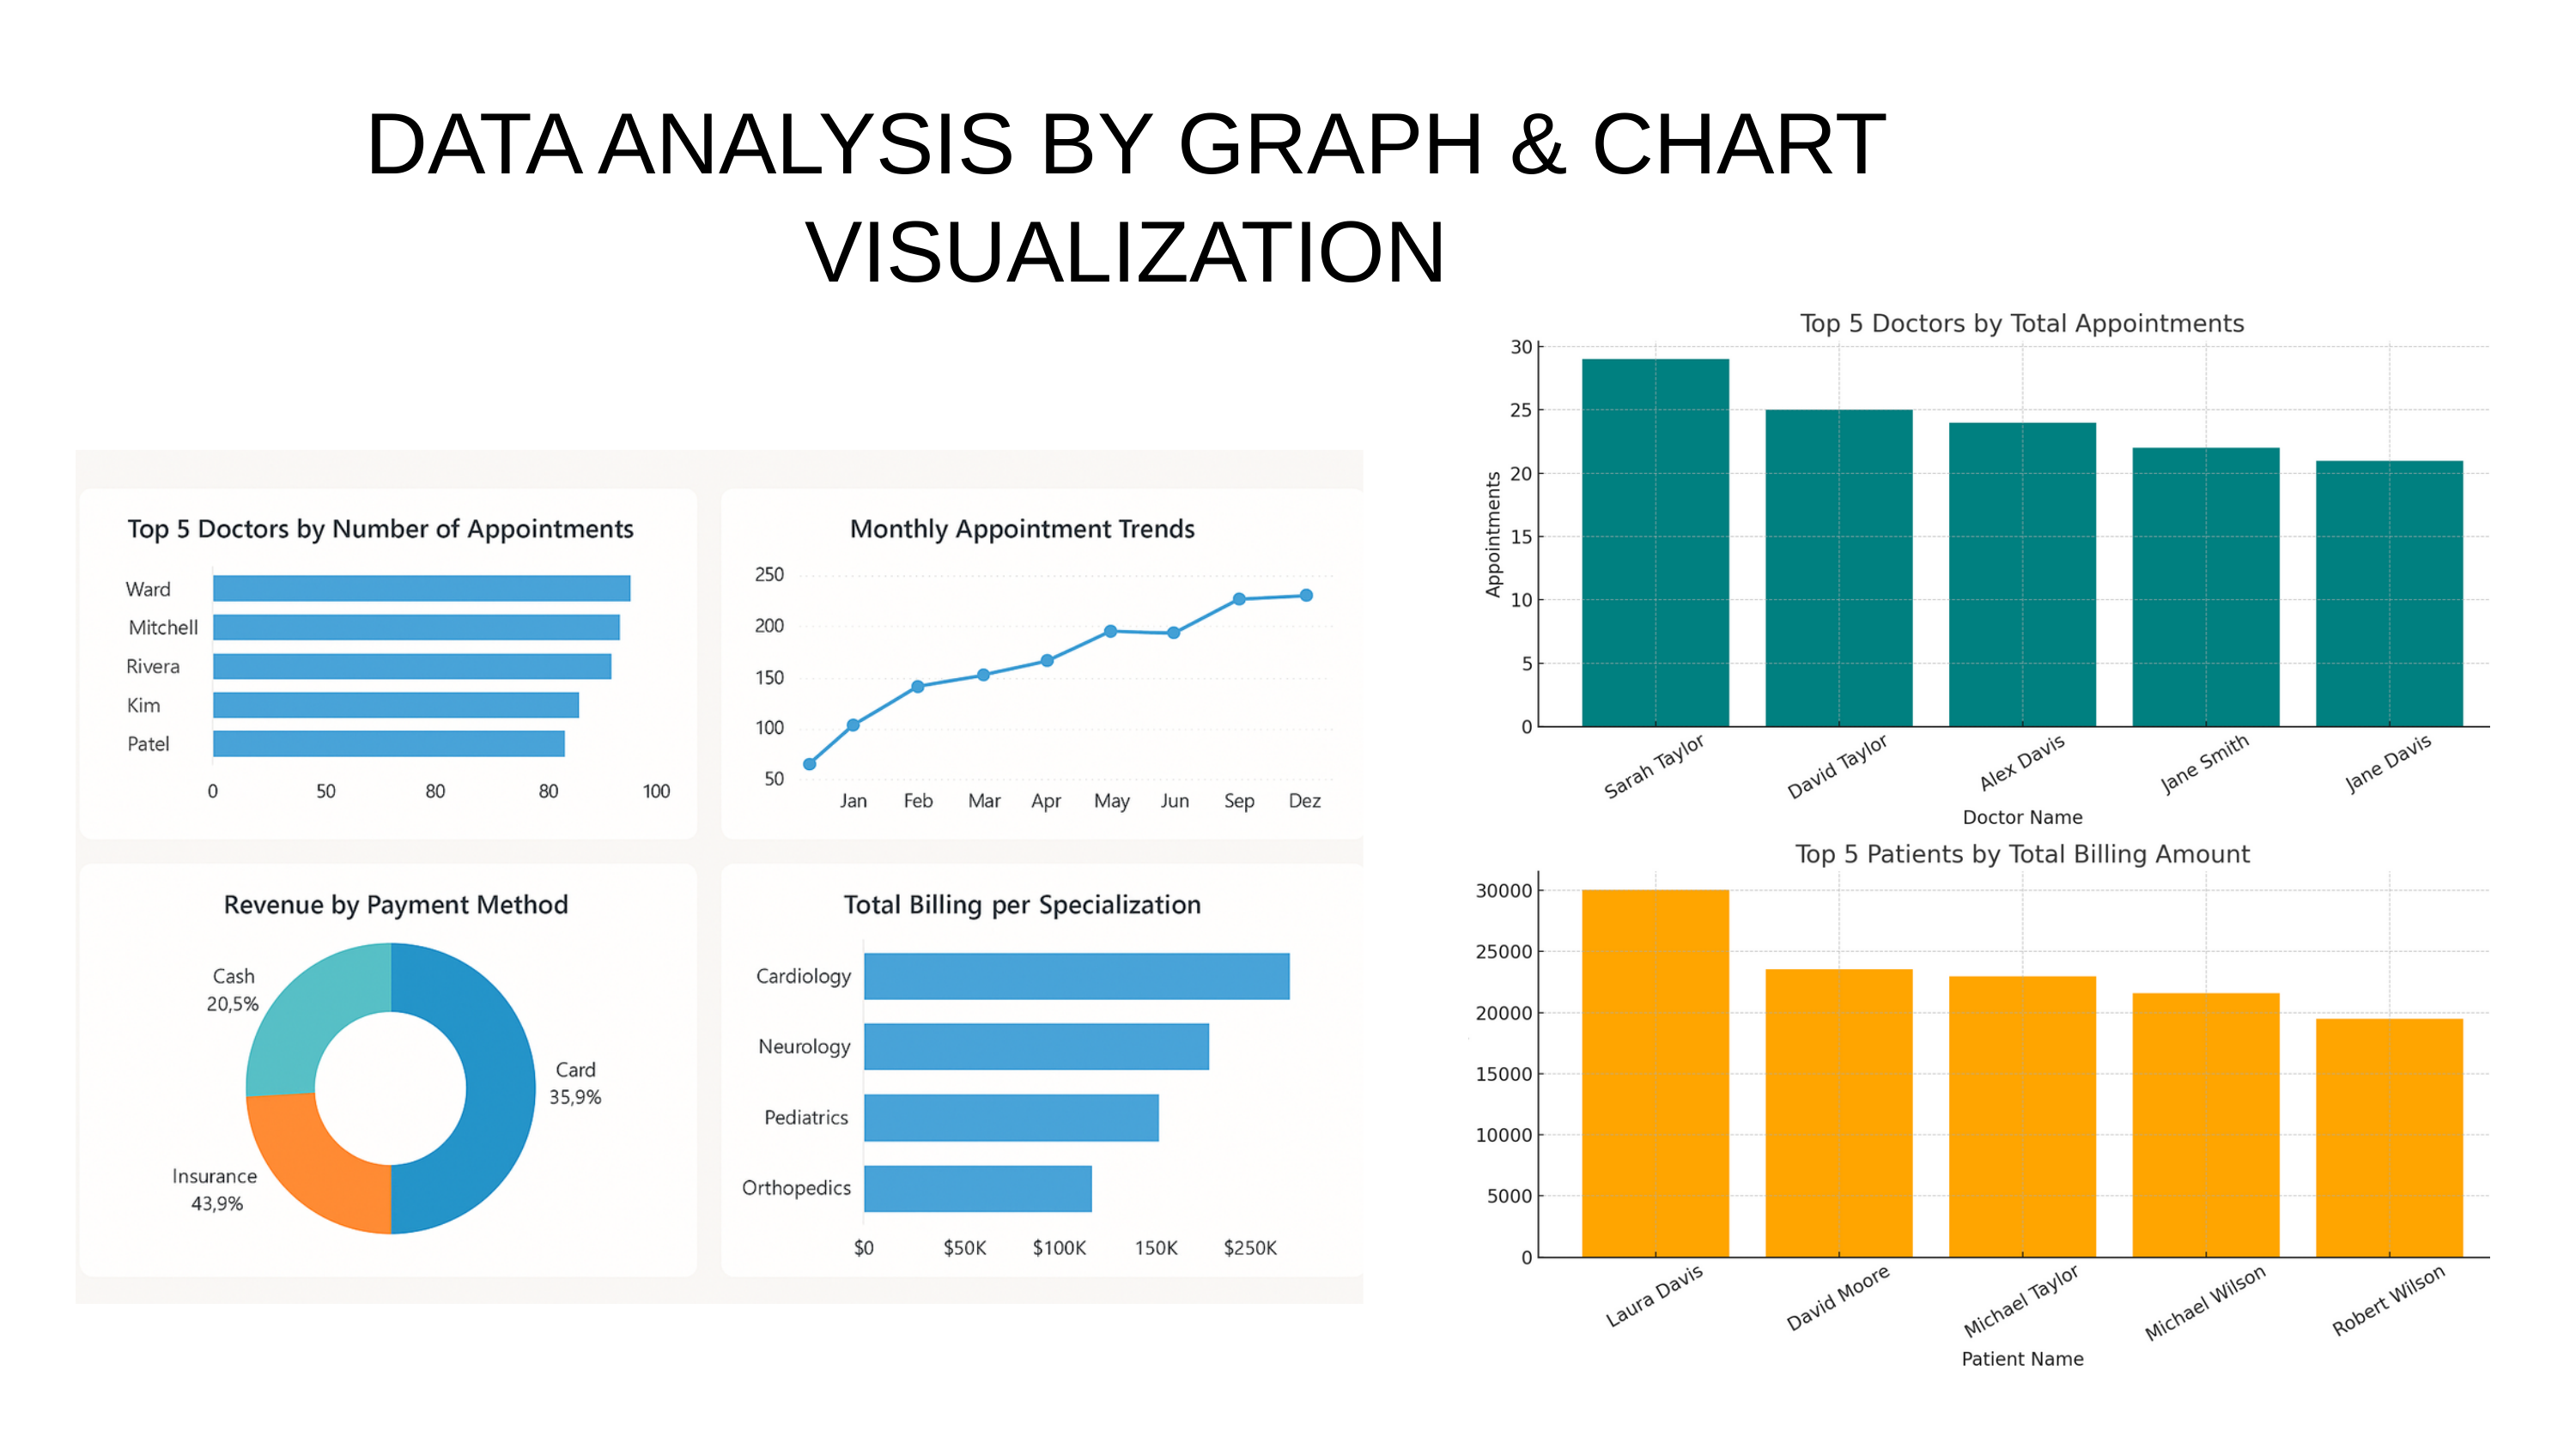

DATA ANALYSIS BY GRAPH & CHART VISUALIZATION